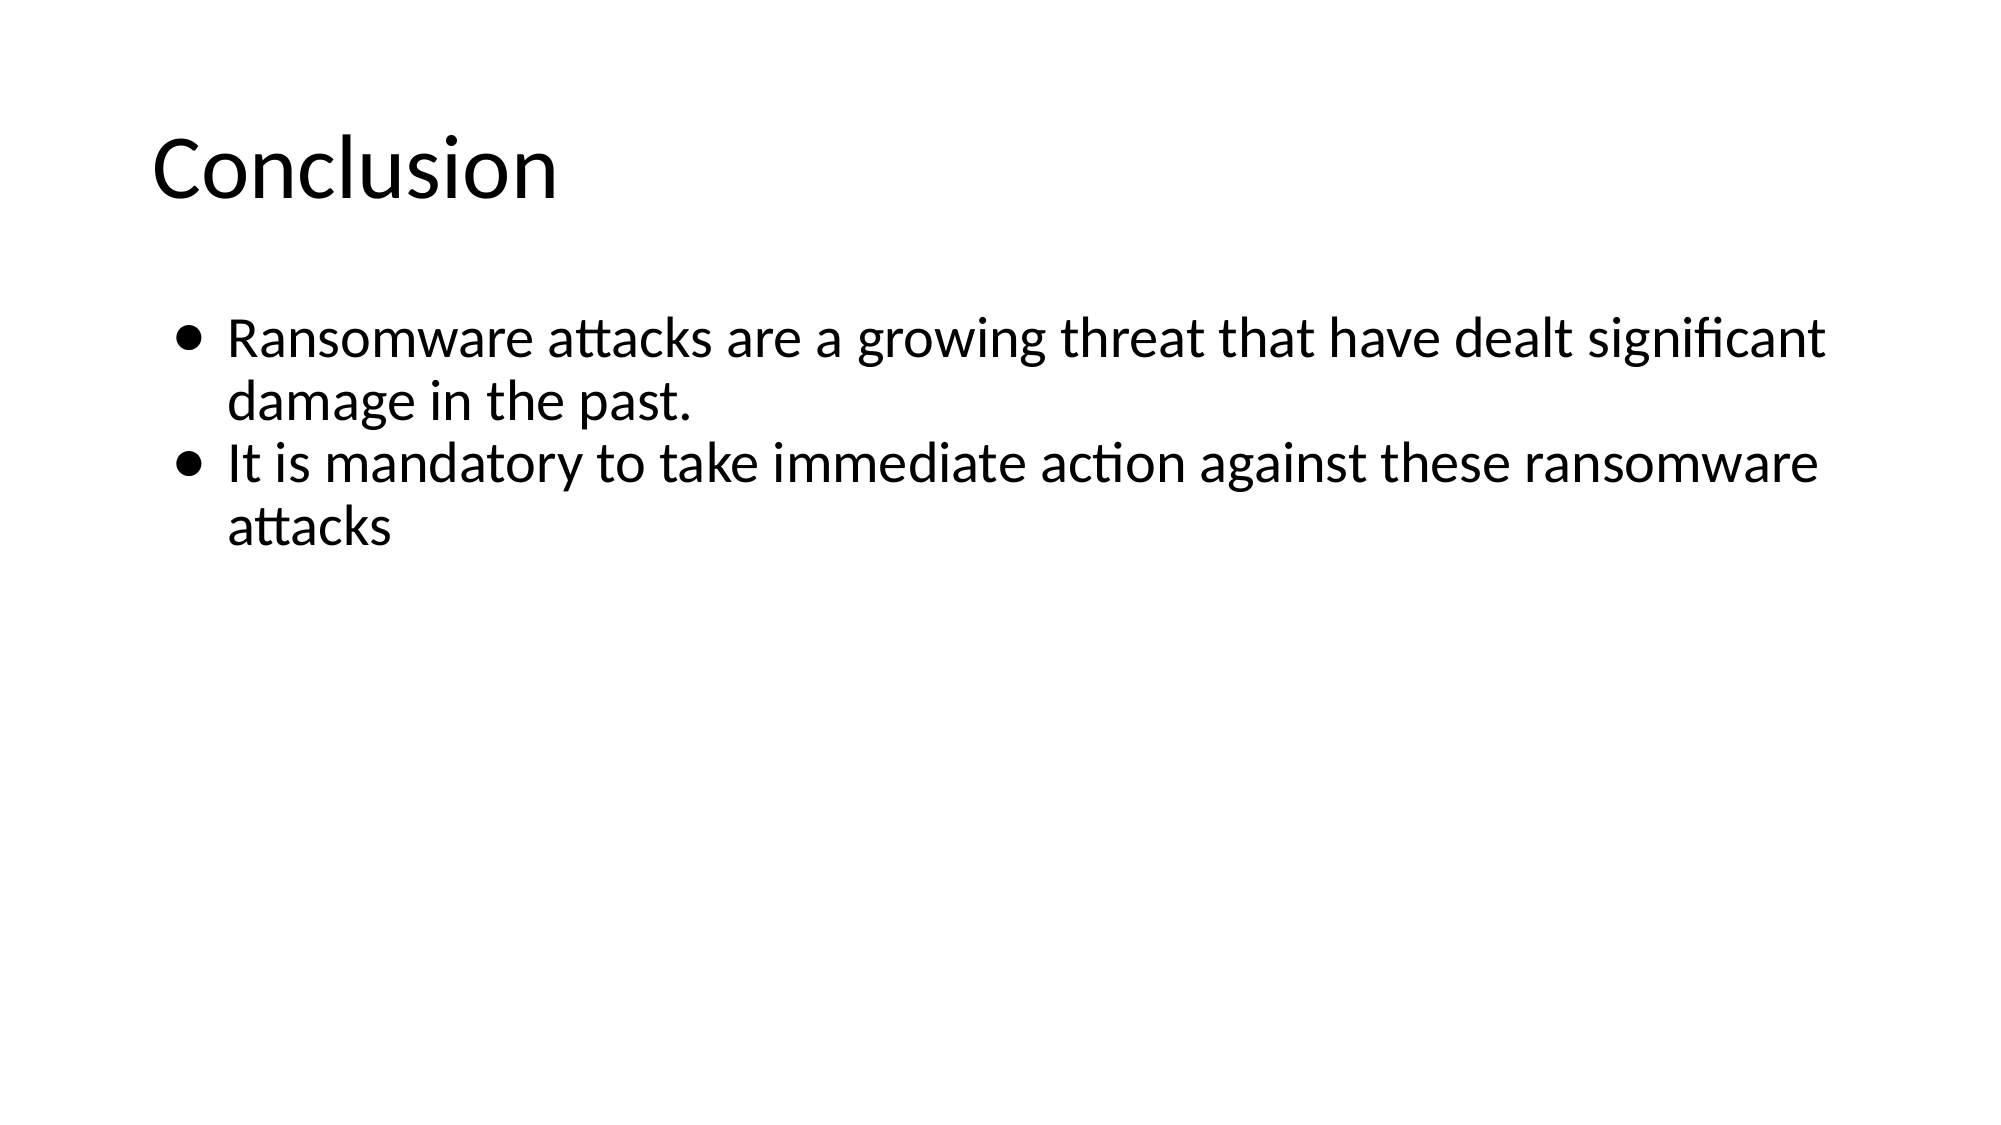

# Conclusion
Ransomware attacks are a growing threat that have dealt significant damage in the past.
It is mandatory to take immediate action against these ransomware attacks